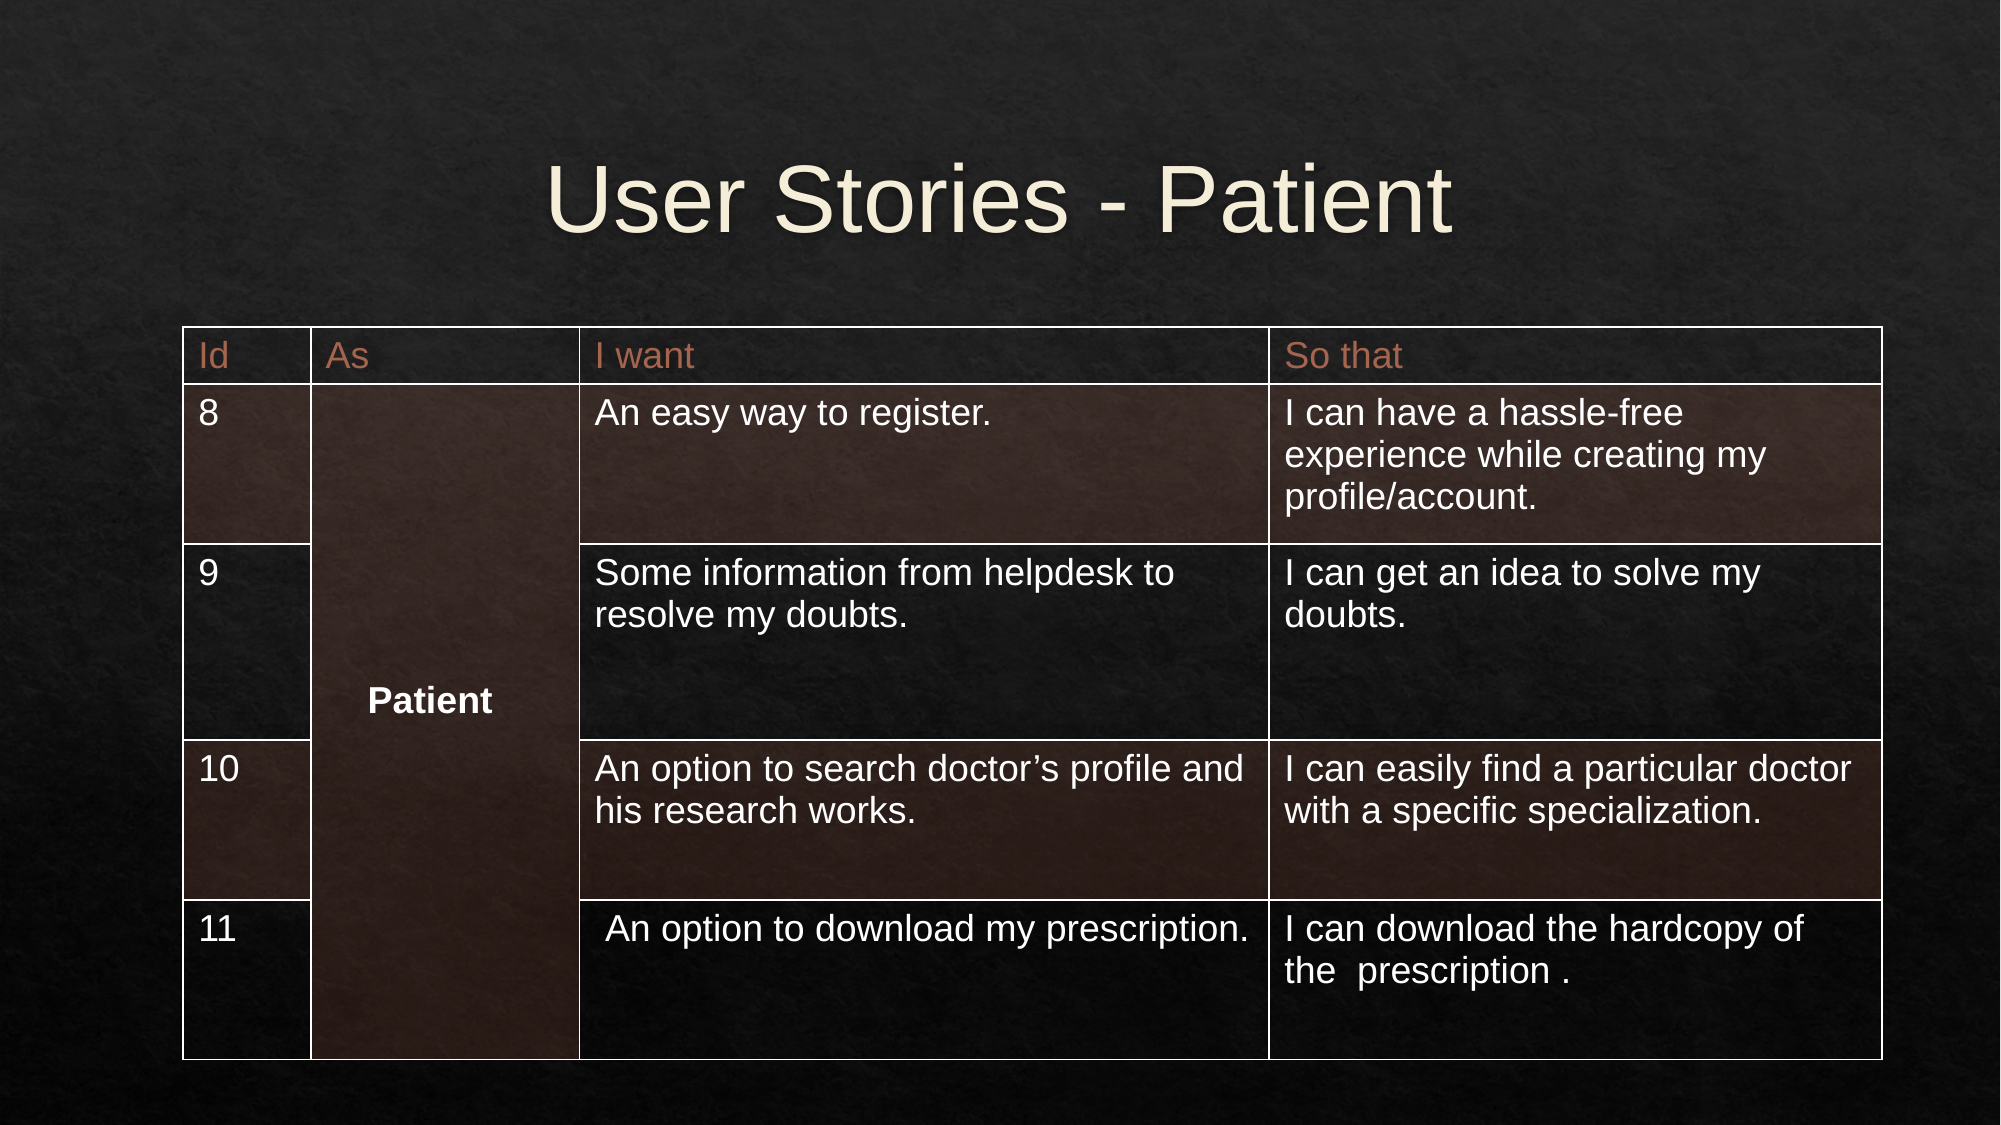

# User Stories - Patient
| Id | As | I want | So that |
| --- | --- | --- | --- |
| 8 | Patient | An easy way to register. | I can have a hassle-free experience while creating my profile/account. |
| 9 | Patient | Some information from helpdesk to resolve my doubts. | I can get an idea to solve my doubts. |
| 10 | Patient | An option to search doctor’s profile and his research works. | I can easily find a particular doctor with a specific specialization. |
| 11 | Patient | An option to download my prescription. | I can download the hardcopy of the prescription . |